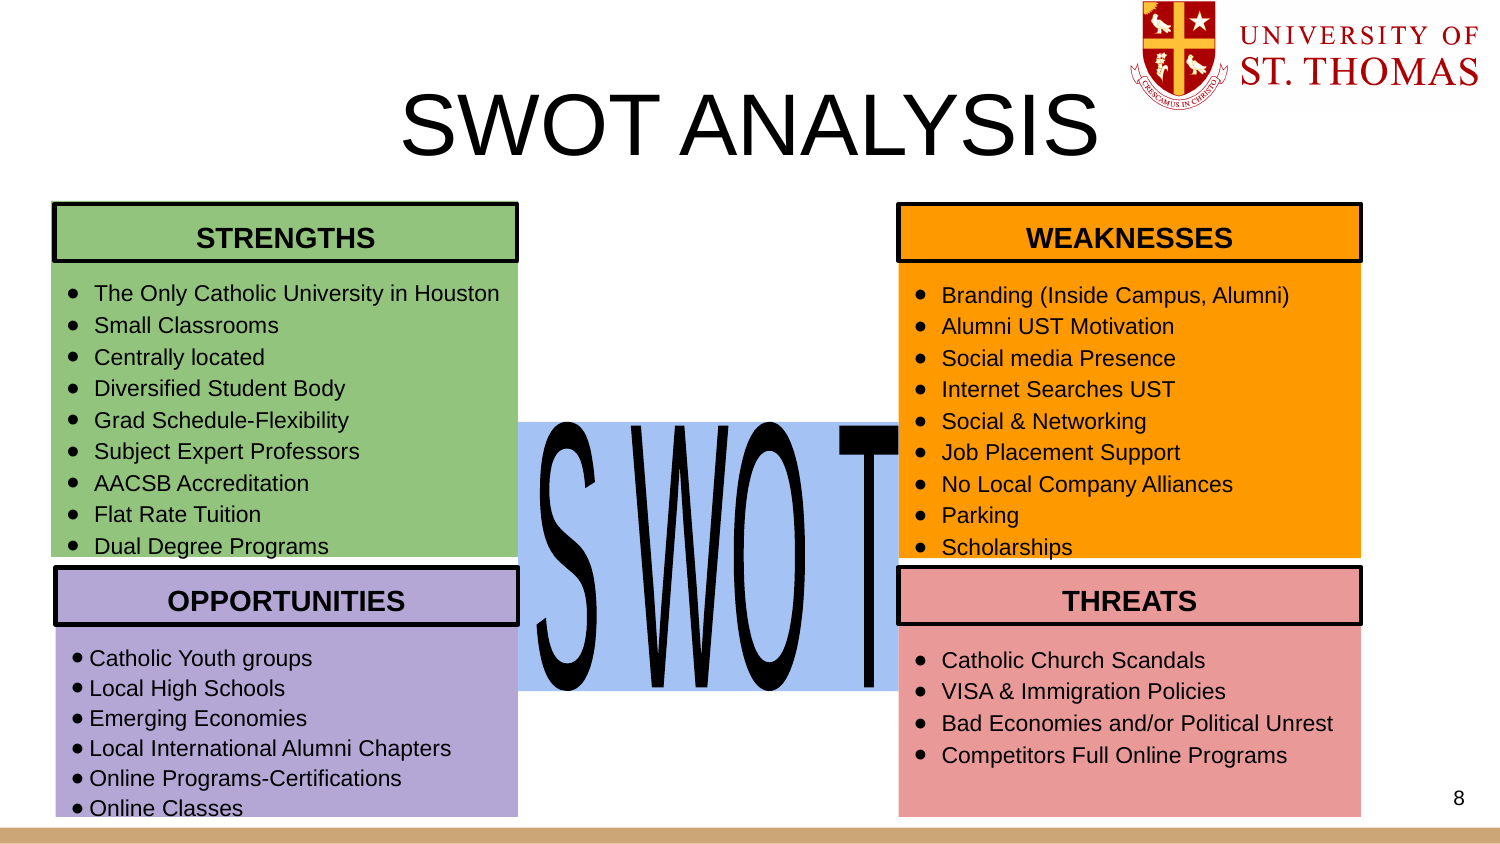

# SWOT ANALYSIS

The Only Catholic University in Houston
Small Classrooms
Centrally located
Diversified Student Body
Grad Schedule-Flexibility
Subject Expert Professors
AACSB Accreditation
Flat Rate Tuition
Dual Degree Programs

Branding (Inside Campus, Alumni)
Alumni UST Motivation
Social media Presence
Internet Searches UST
Social & Networking
Job Placement Support
No Local Company Alliances
Parking
Scholarships
STRENGTHS

WEAKNESSES

S W
O T

Catholic Youth groups
Local High Schools
Emerging Economies
Local International Alumni Chapters
Online Programs-Certifications
Online Classes
THREATS

OPPORTUNITIES

Catholic Church Scandals
VISA & Immigration Policies
Bad Economies and/or Political Unrest
Competitors Full Online Programs

8